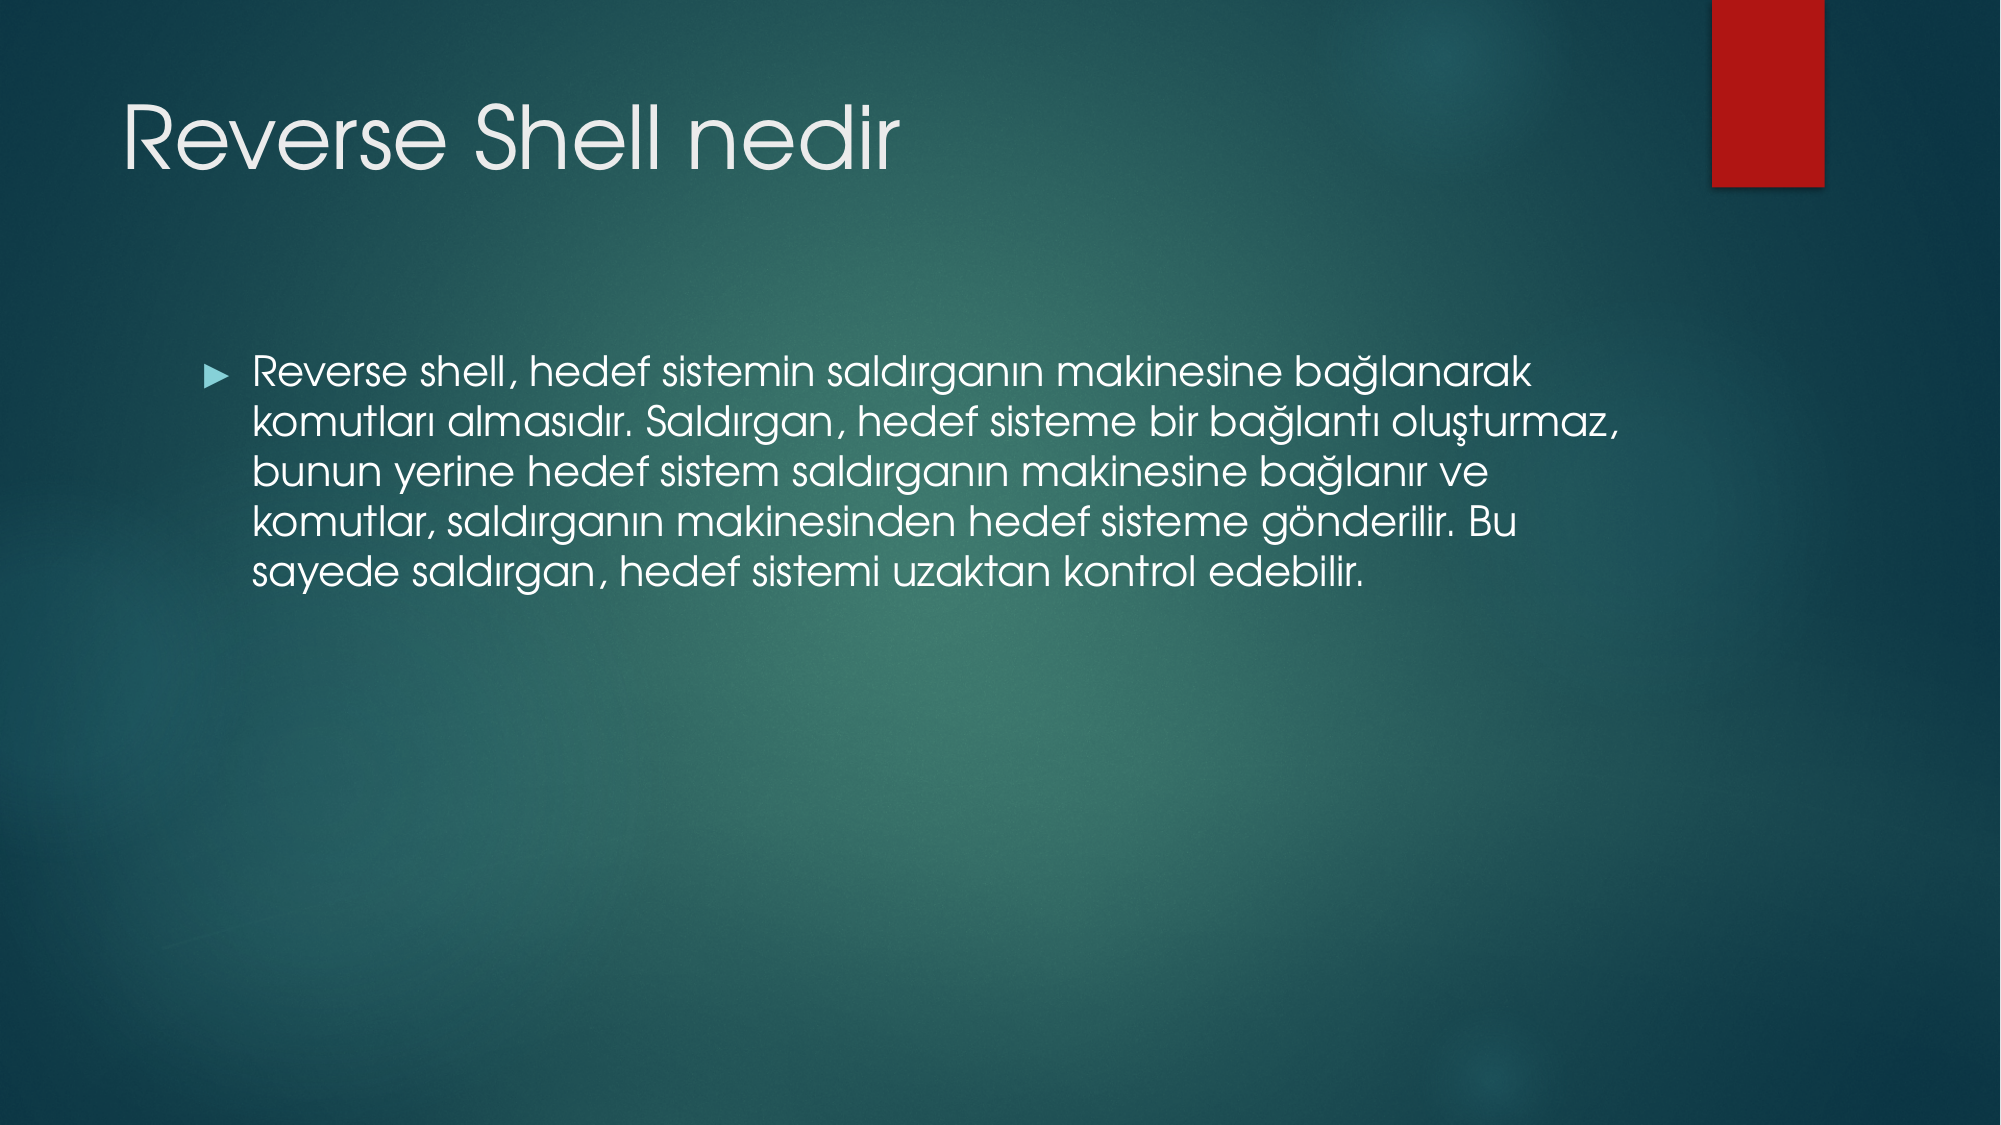

# Reverse Shell nedir
Reverse shell, hedef sistemin saldırganın makinesine bağlanarak komutları almasıdır. Saldırgan, hedef sisteme bir bağlantı oluşturmaz, bunun yerine hedef sistem saldırganın makinesine bağlanır ve komutlar, saldırganın makinesinden hedef sisteme gönderilir. Bu sayede saldırgan, hedef sistemi uzaktan kontrol edebilir.